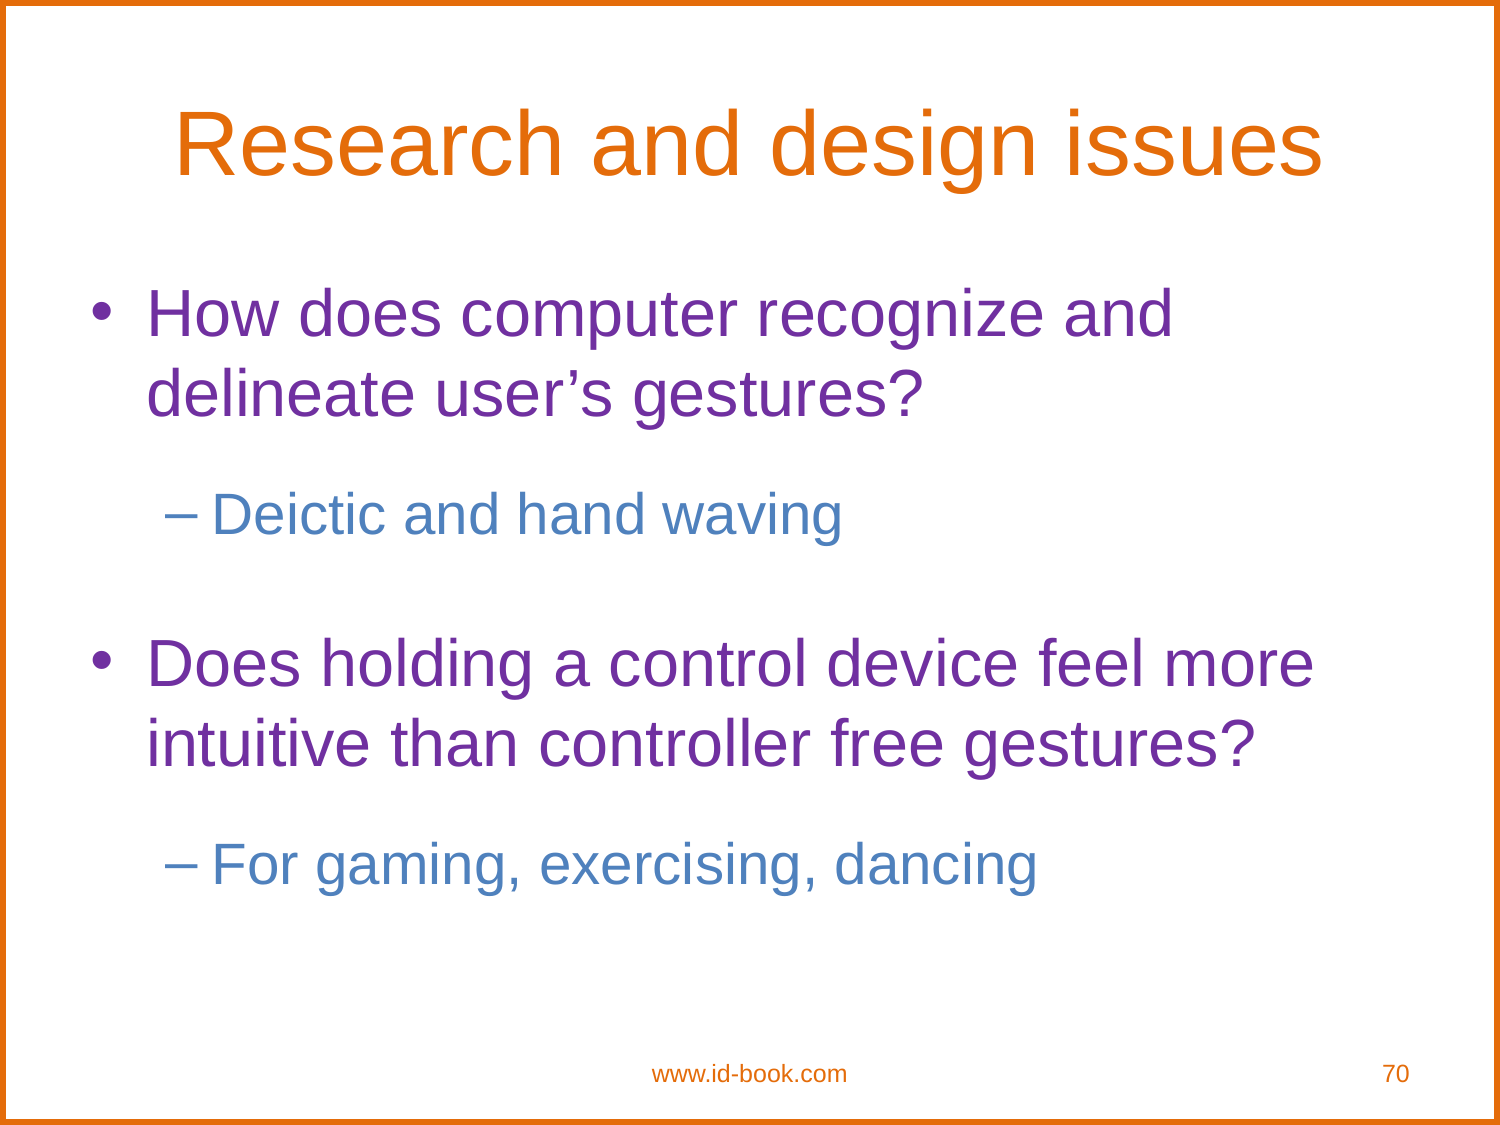

Research and design issues
How does computer recognize and delineate user’s gestures?

Deictic and hand waving

Does holding a control device feel more intuitive than controller free gestures?

For gaming, exercising, dancing
www.id-book.com
70